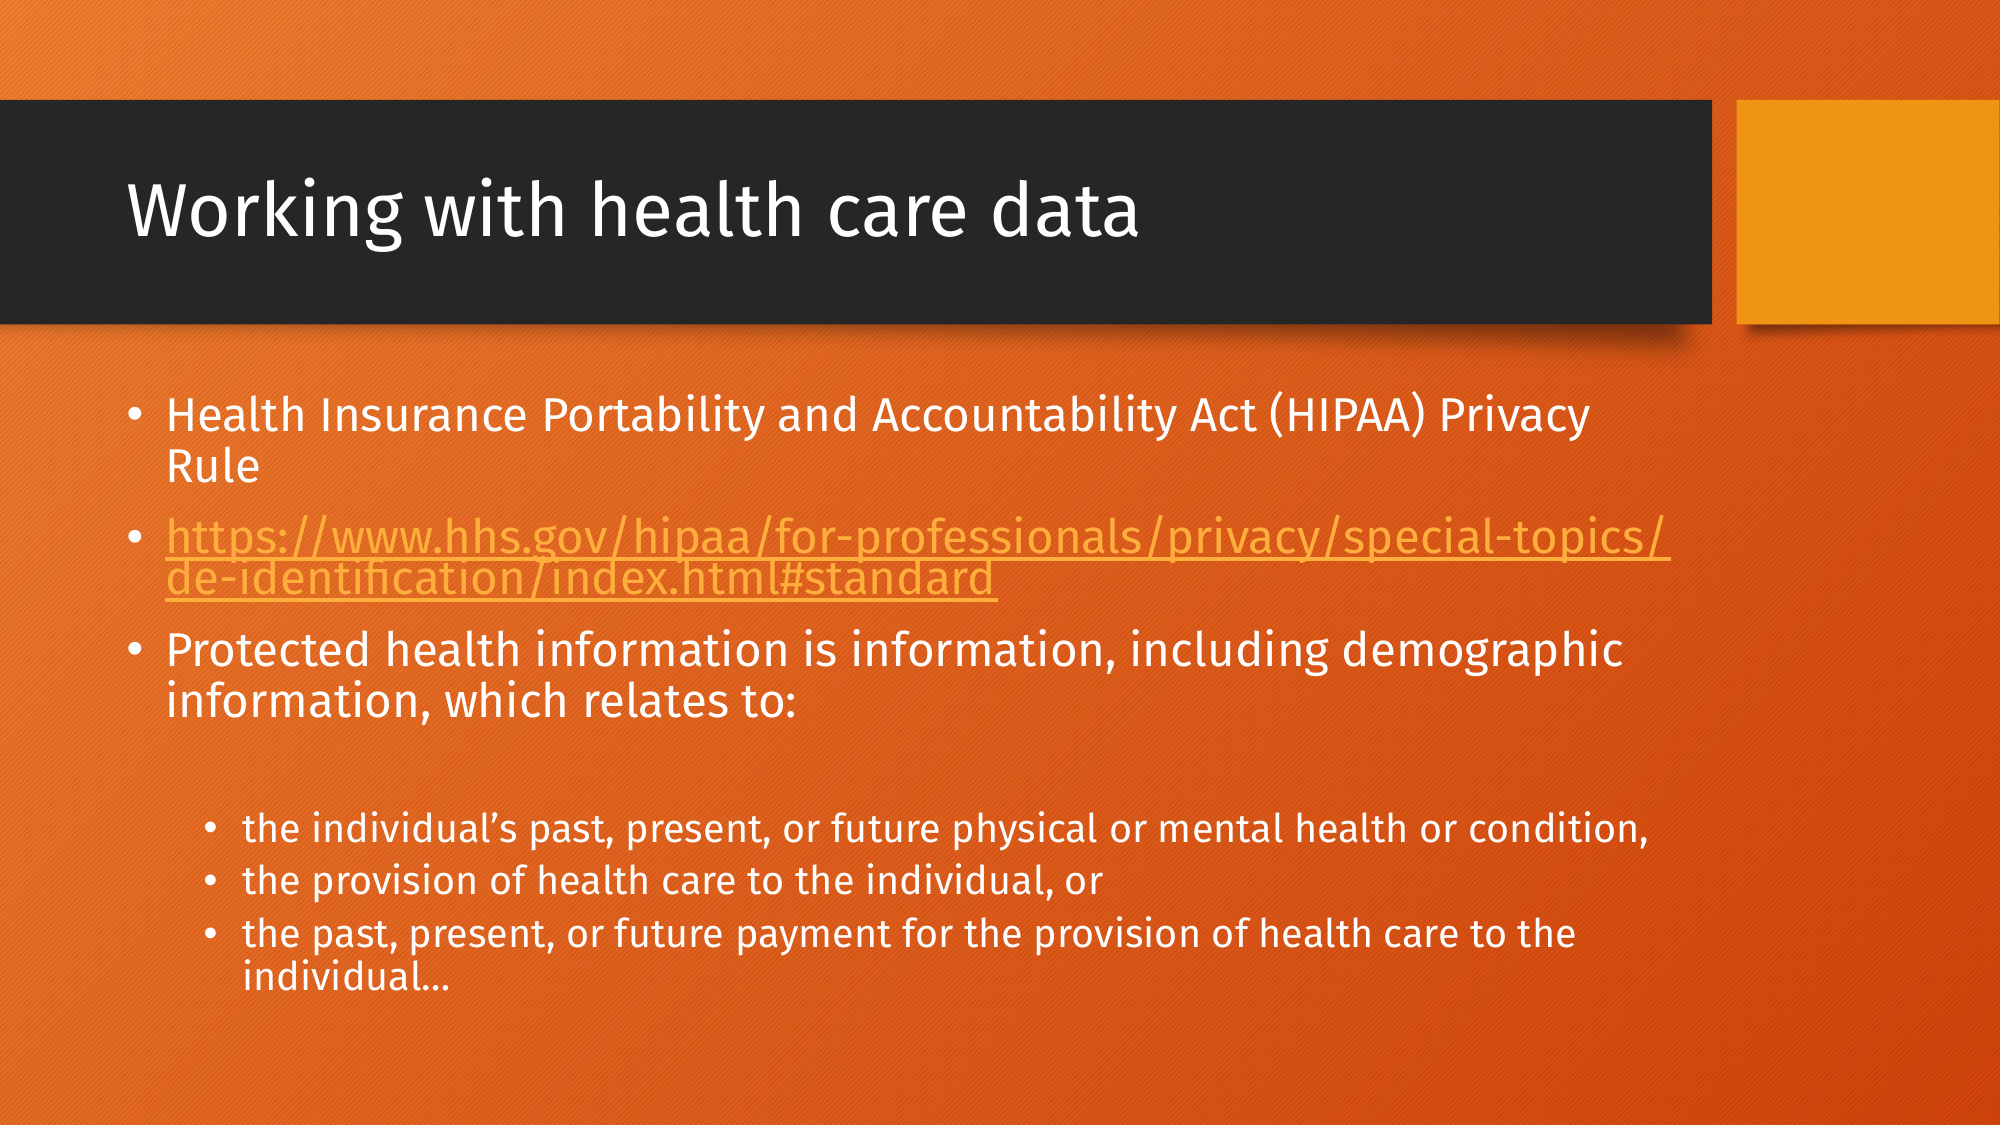

# Working with health care data
Health Insurance Portability and Accountability Act (HIPAA) Privacy Rule
https://www.hhs.gov/hipaa/for-professionals/privacy/special-topics/de-identification/index.html#standard
Protected health information is information, including demographic information, which relates to:

the individual’s past, present, or future physical or mental health or condition,
the provision of health care to the individual, or
the past, present, or future payment for the provision of health care to the individual…